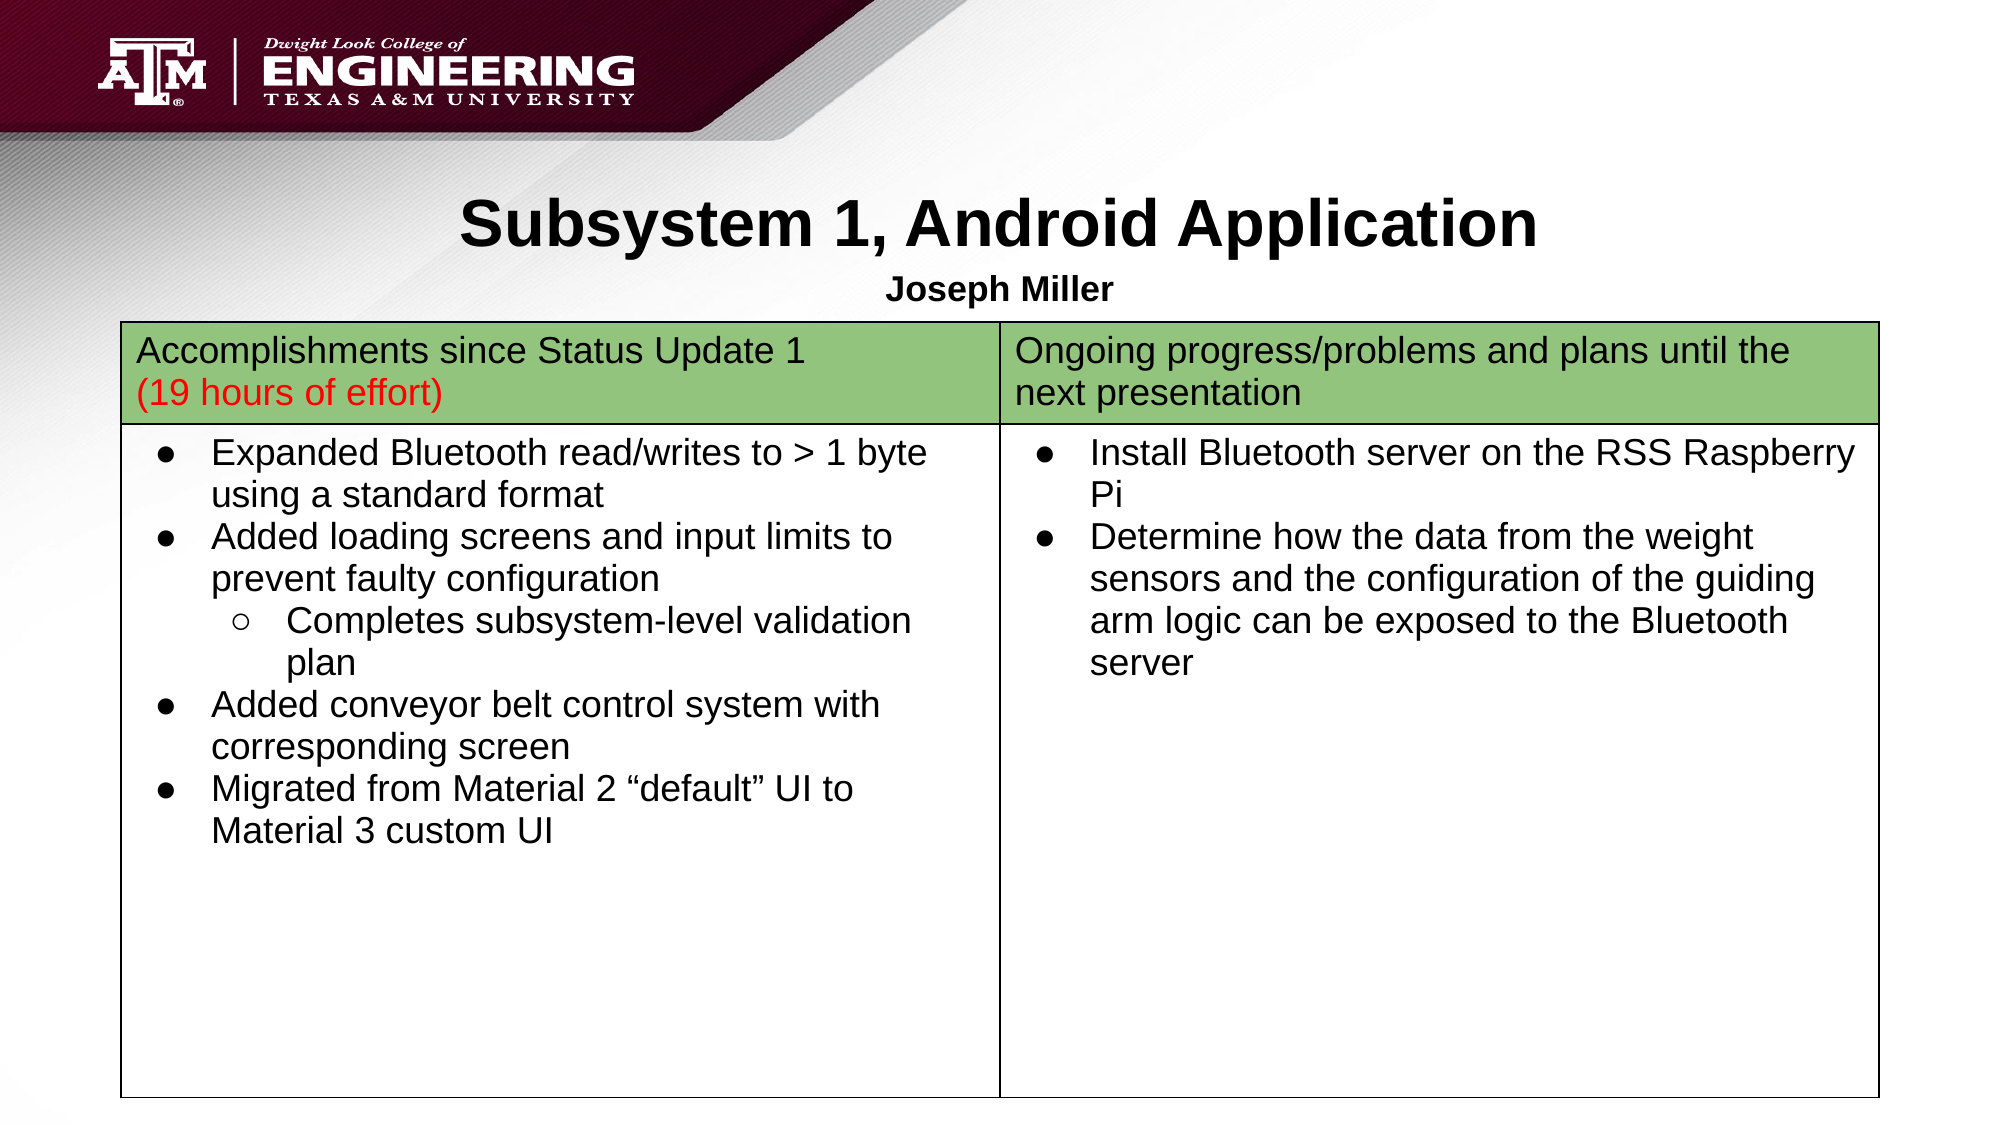

# Subsystem 1, Android Application
Joseph Miller
| Accomplishments since Status Update 1 (19 hours of effort) | Ongoing progress/problems and plans until the next presentation |
| --- | --- |
| Expanded Bluetooth read/writes to > 1 byte using a standard format Added loading screens and input limits to prevent faulty configuration Completes subsystem-level validation plan Added conveyor belt control system with corresponding screen Migrated from Material 2 “default” UI to Material 3 custom UI | Install Bluetooth server on the RSS Raspberry Pi Determine how the data from the weight sensors and the configuration of the guiding arm logic can be exposed to the Bluetooth server |